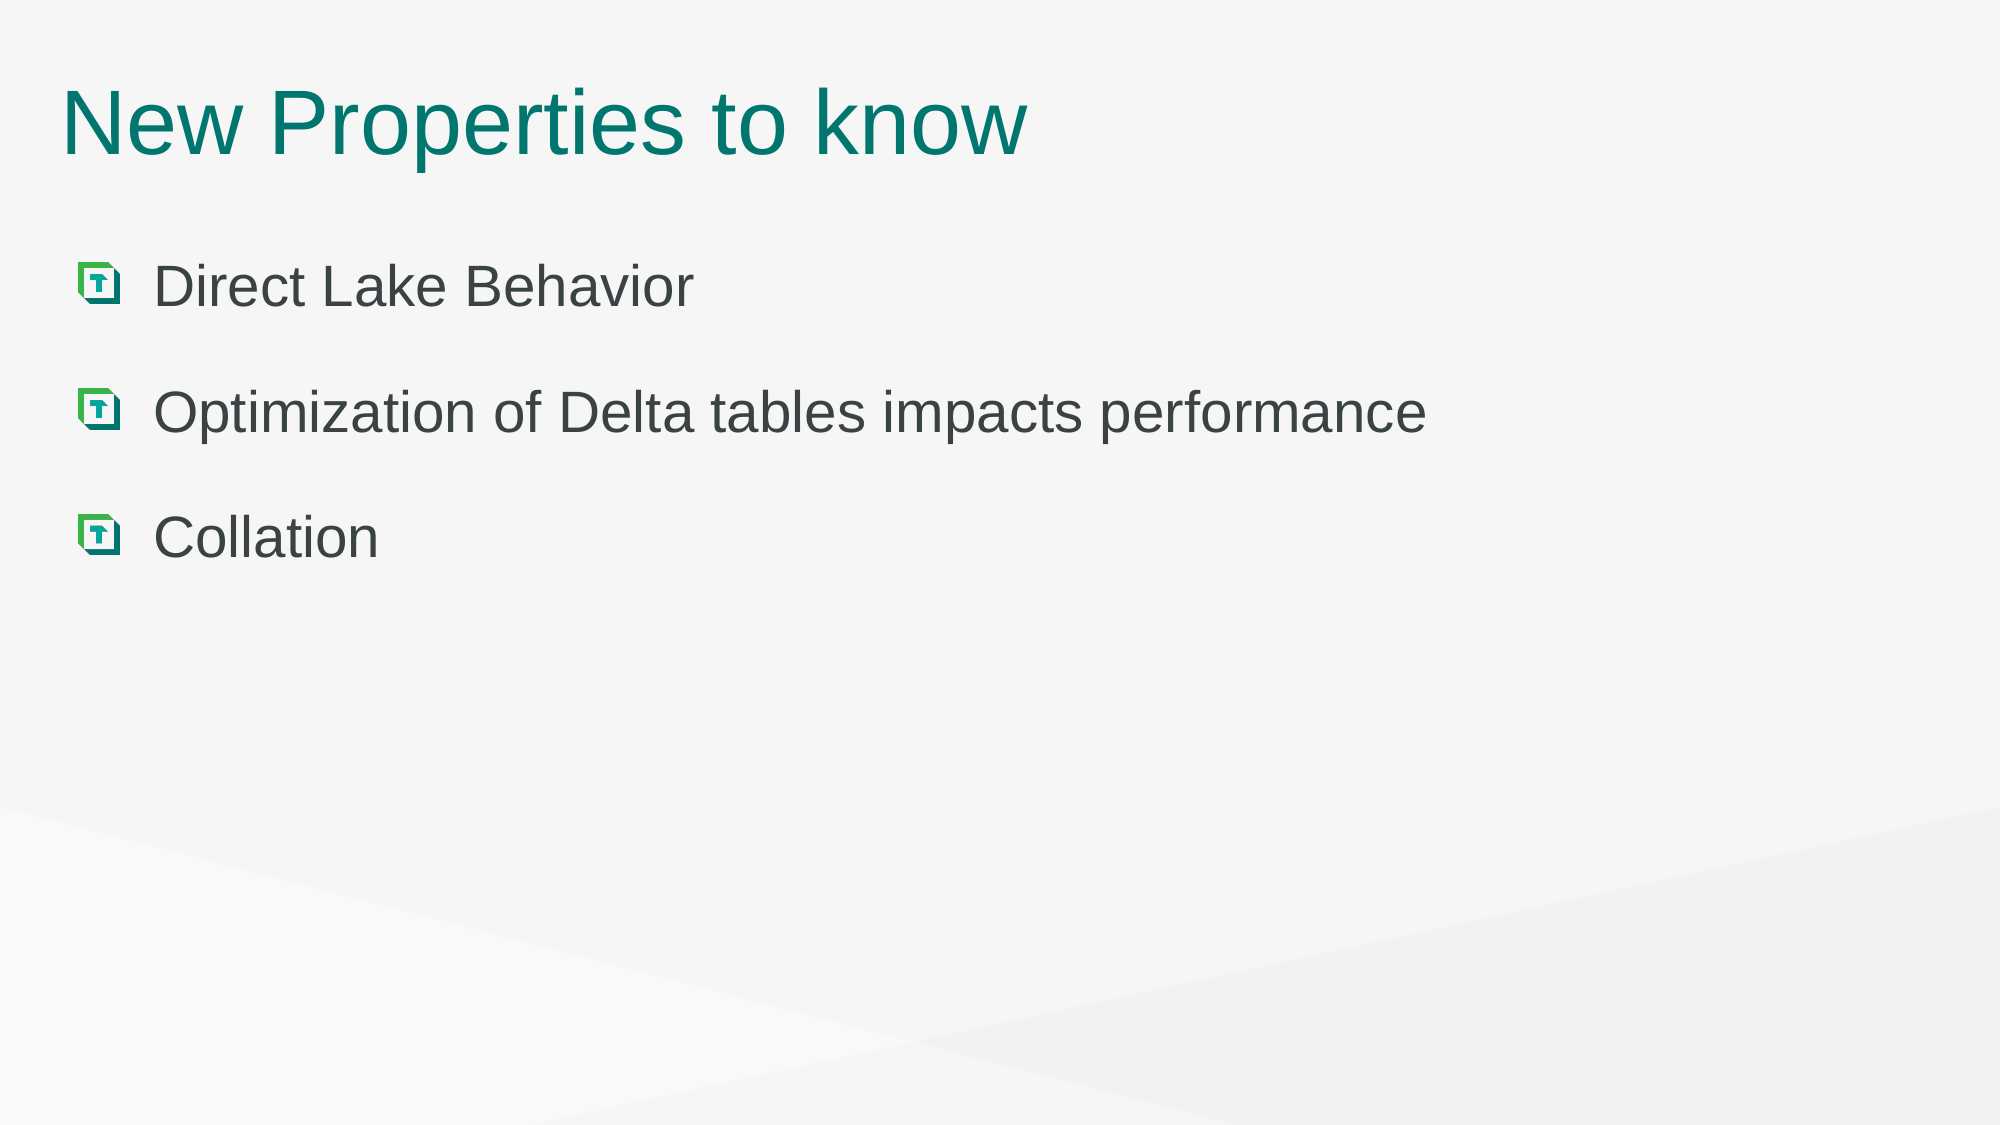

# New Properties to know
Direct Lake Behavior
Optimization of Delta tables impacts performance
Collation